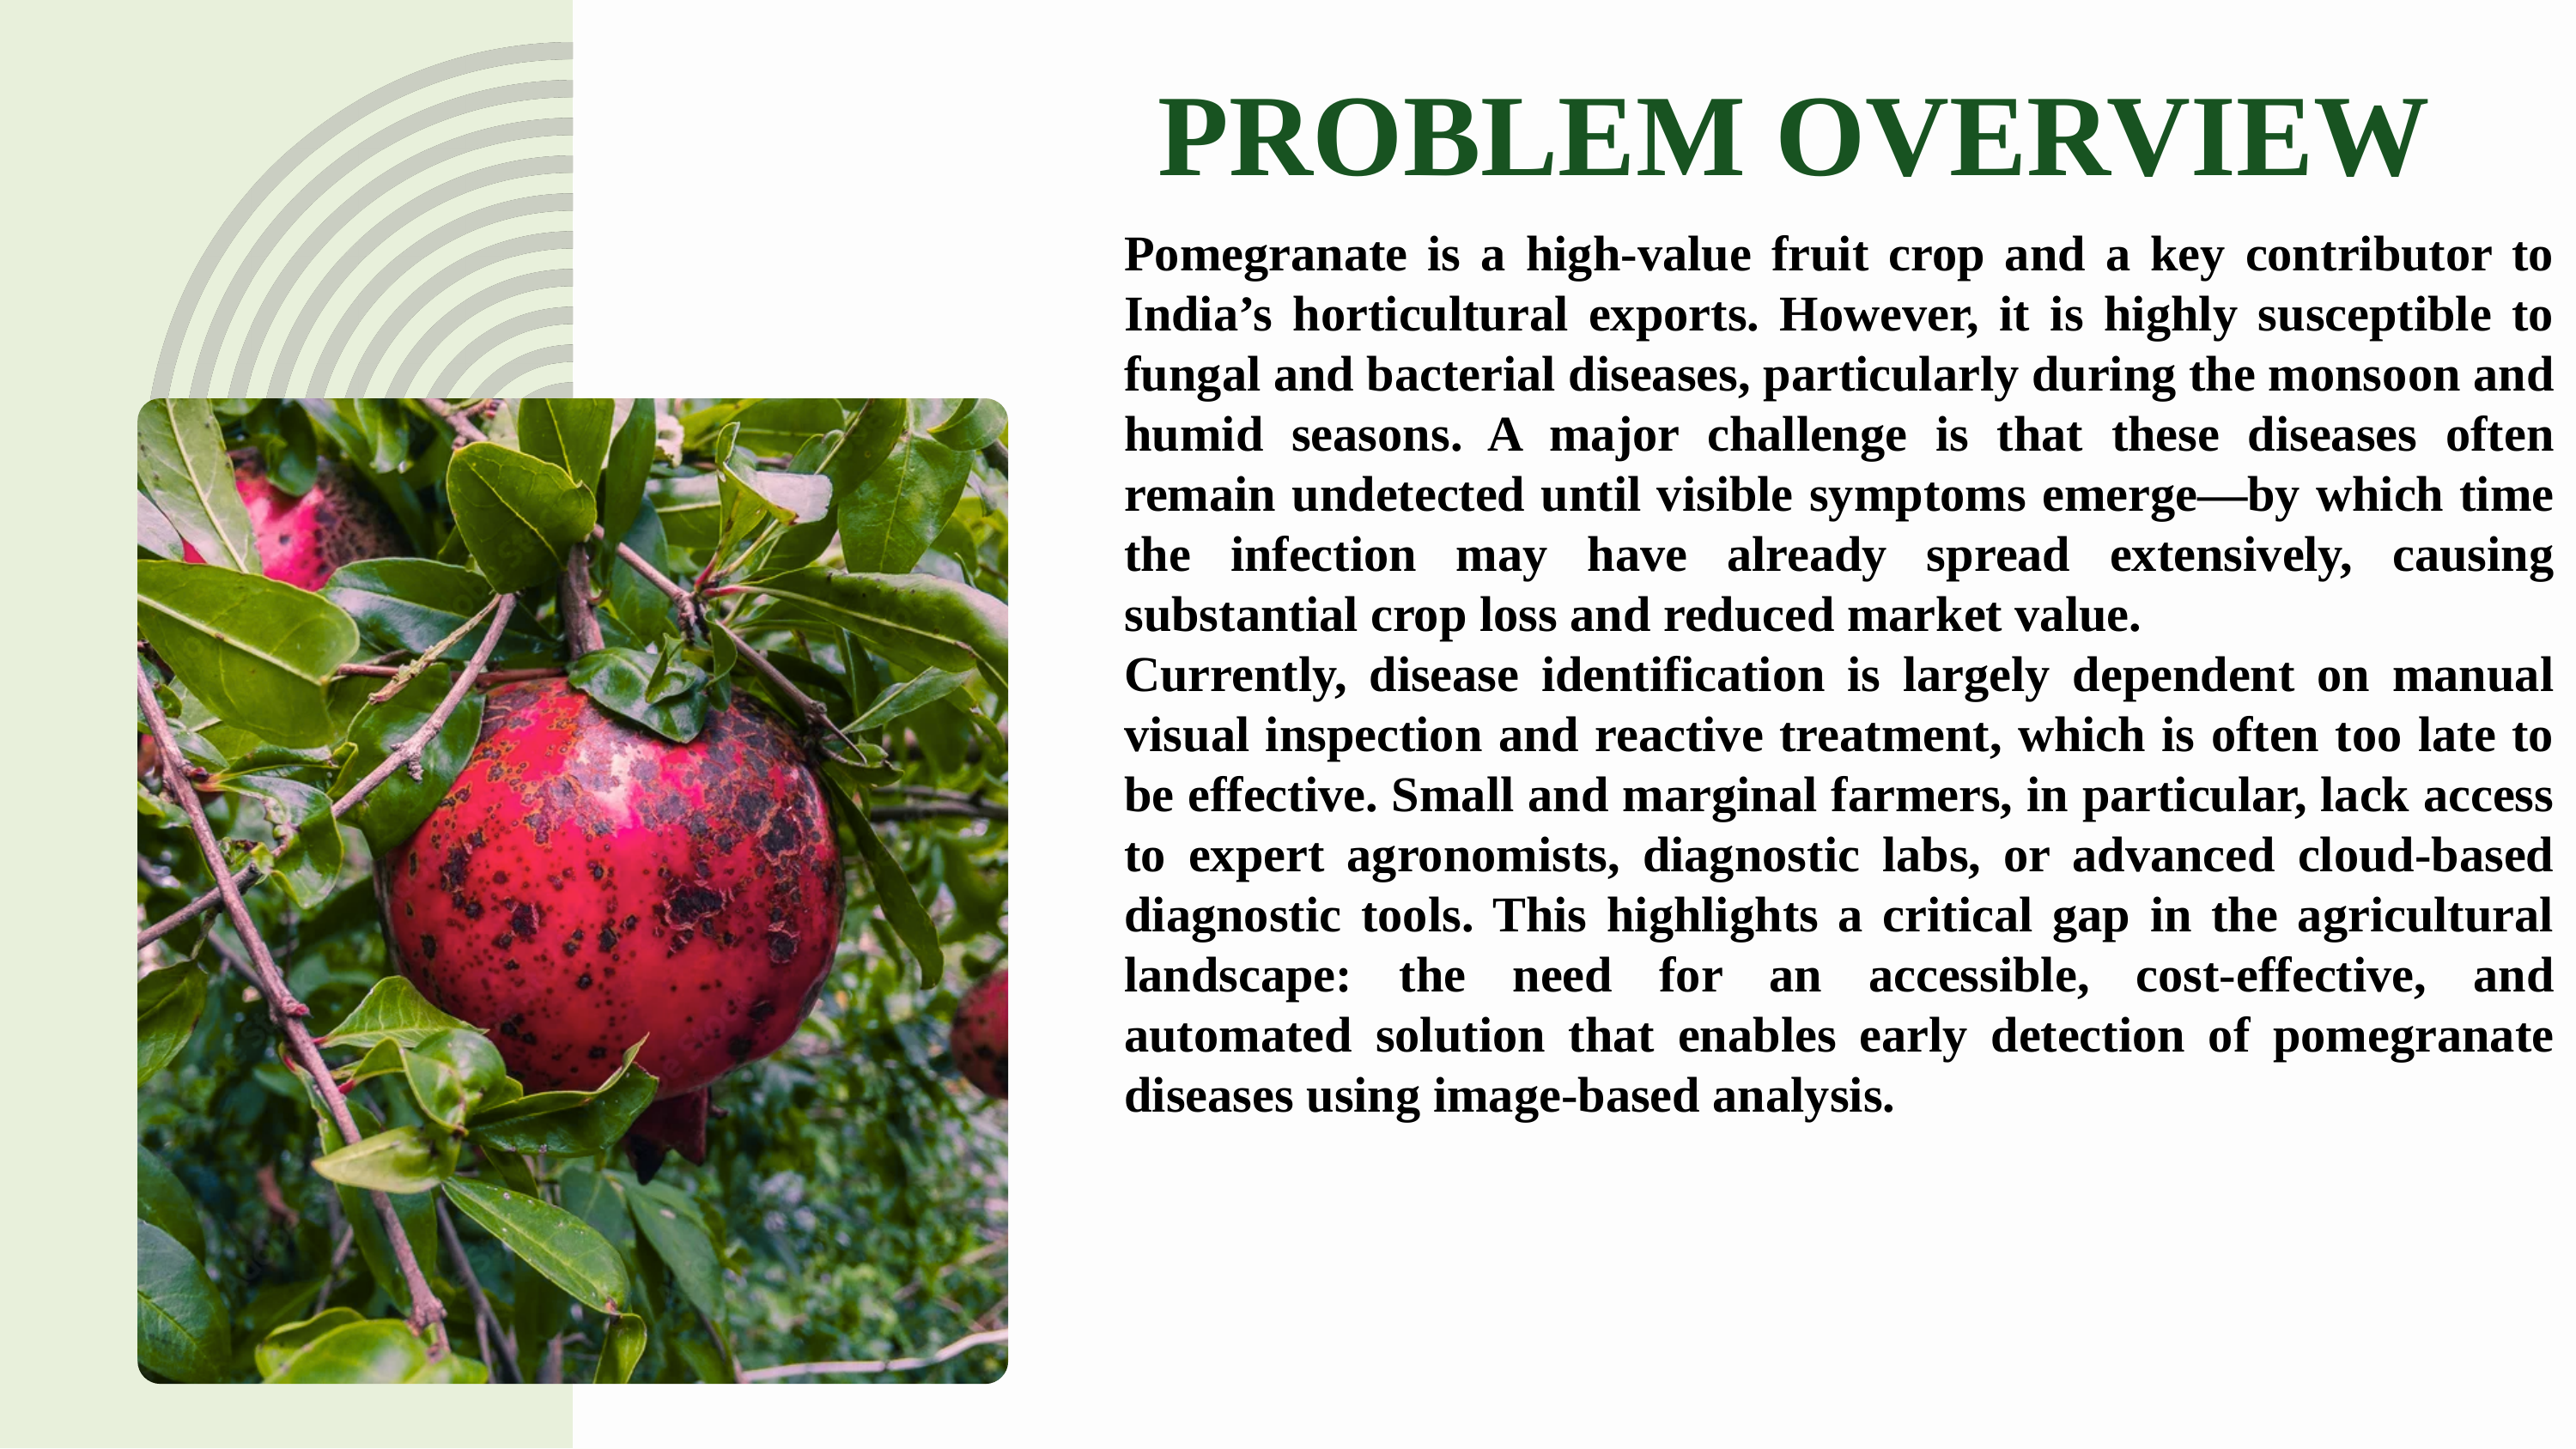

PROBLEM OVERVIEW
Pomegranate is a high-value fruit crop and a key contributor to India’s horticultural exports. However, it is highly susceptible to fungal and bacterial diseases, particularly during the monsoon and humid seasons. A major challenge is that these diseases often remain undetected until visible symptoms emerge—by which time the infection may have already spread extensively, causing substantial crop loss and reduced market value.
Currently, disease identification is largely dependent on manual visual inspection and reactive treatment, which is often too late to be effective. Small and marginal farmers, in particular, lack access to expert agronomists, diagnostic labs, or advanced cloud-based diagnostic tools. This highlights a critical gap in the agricultural landscape: the need for an accessible, cost-effective, and automated solution that enables early detection of pomegranate diseases using image-based analysis.